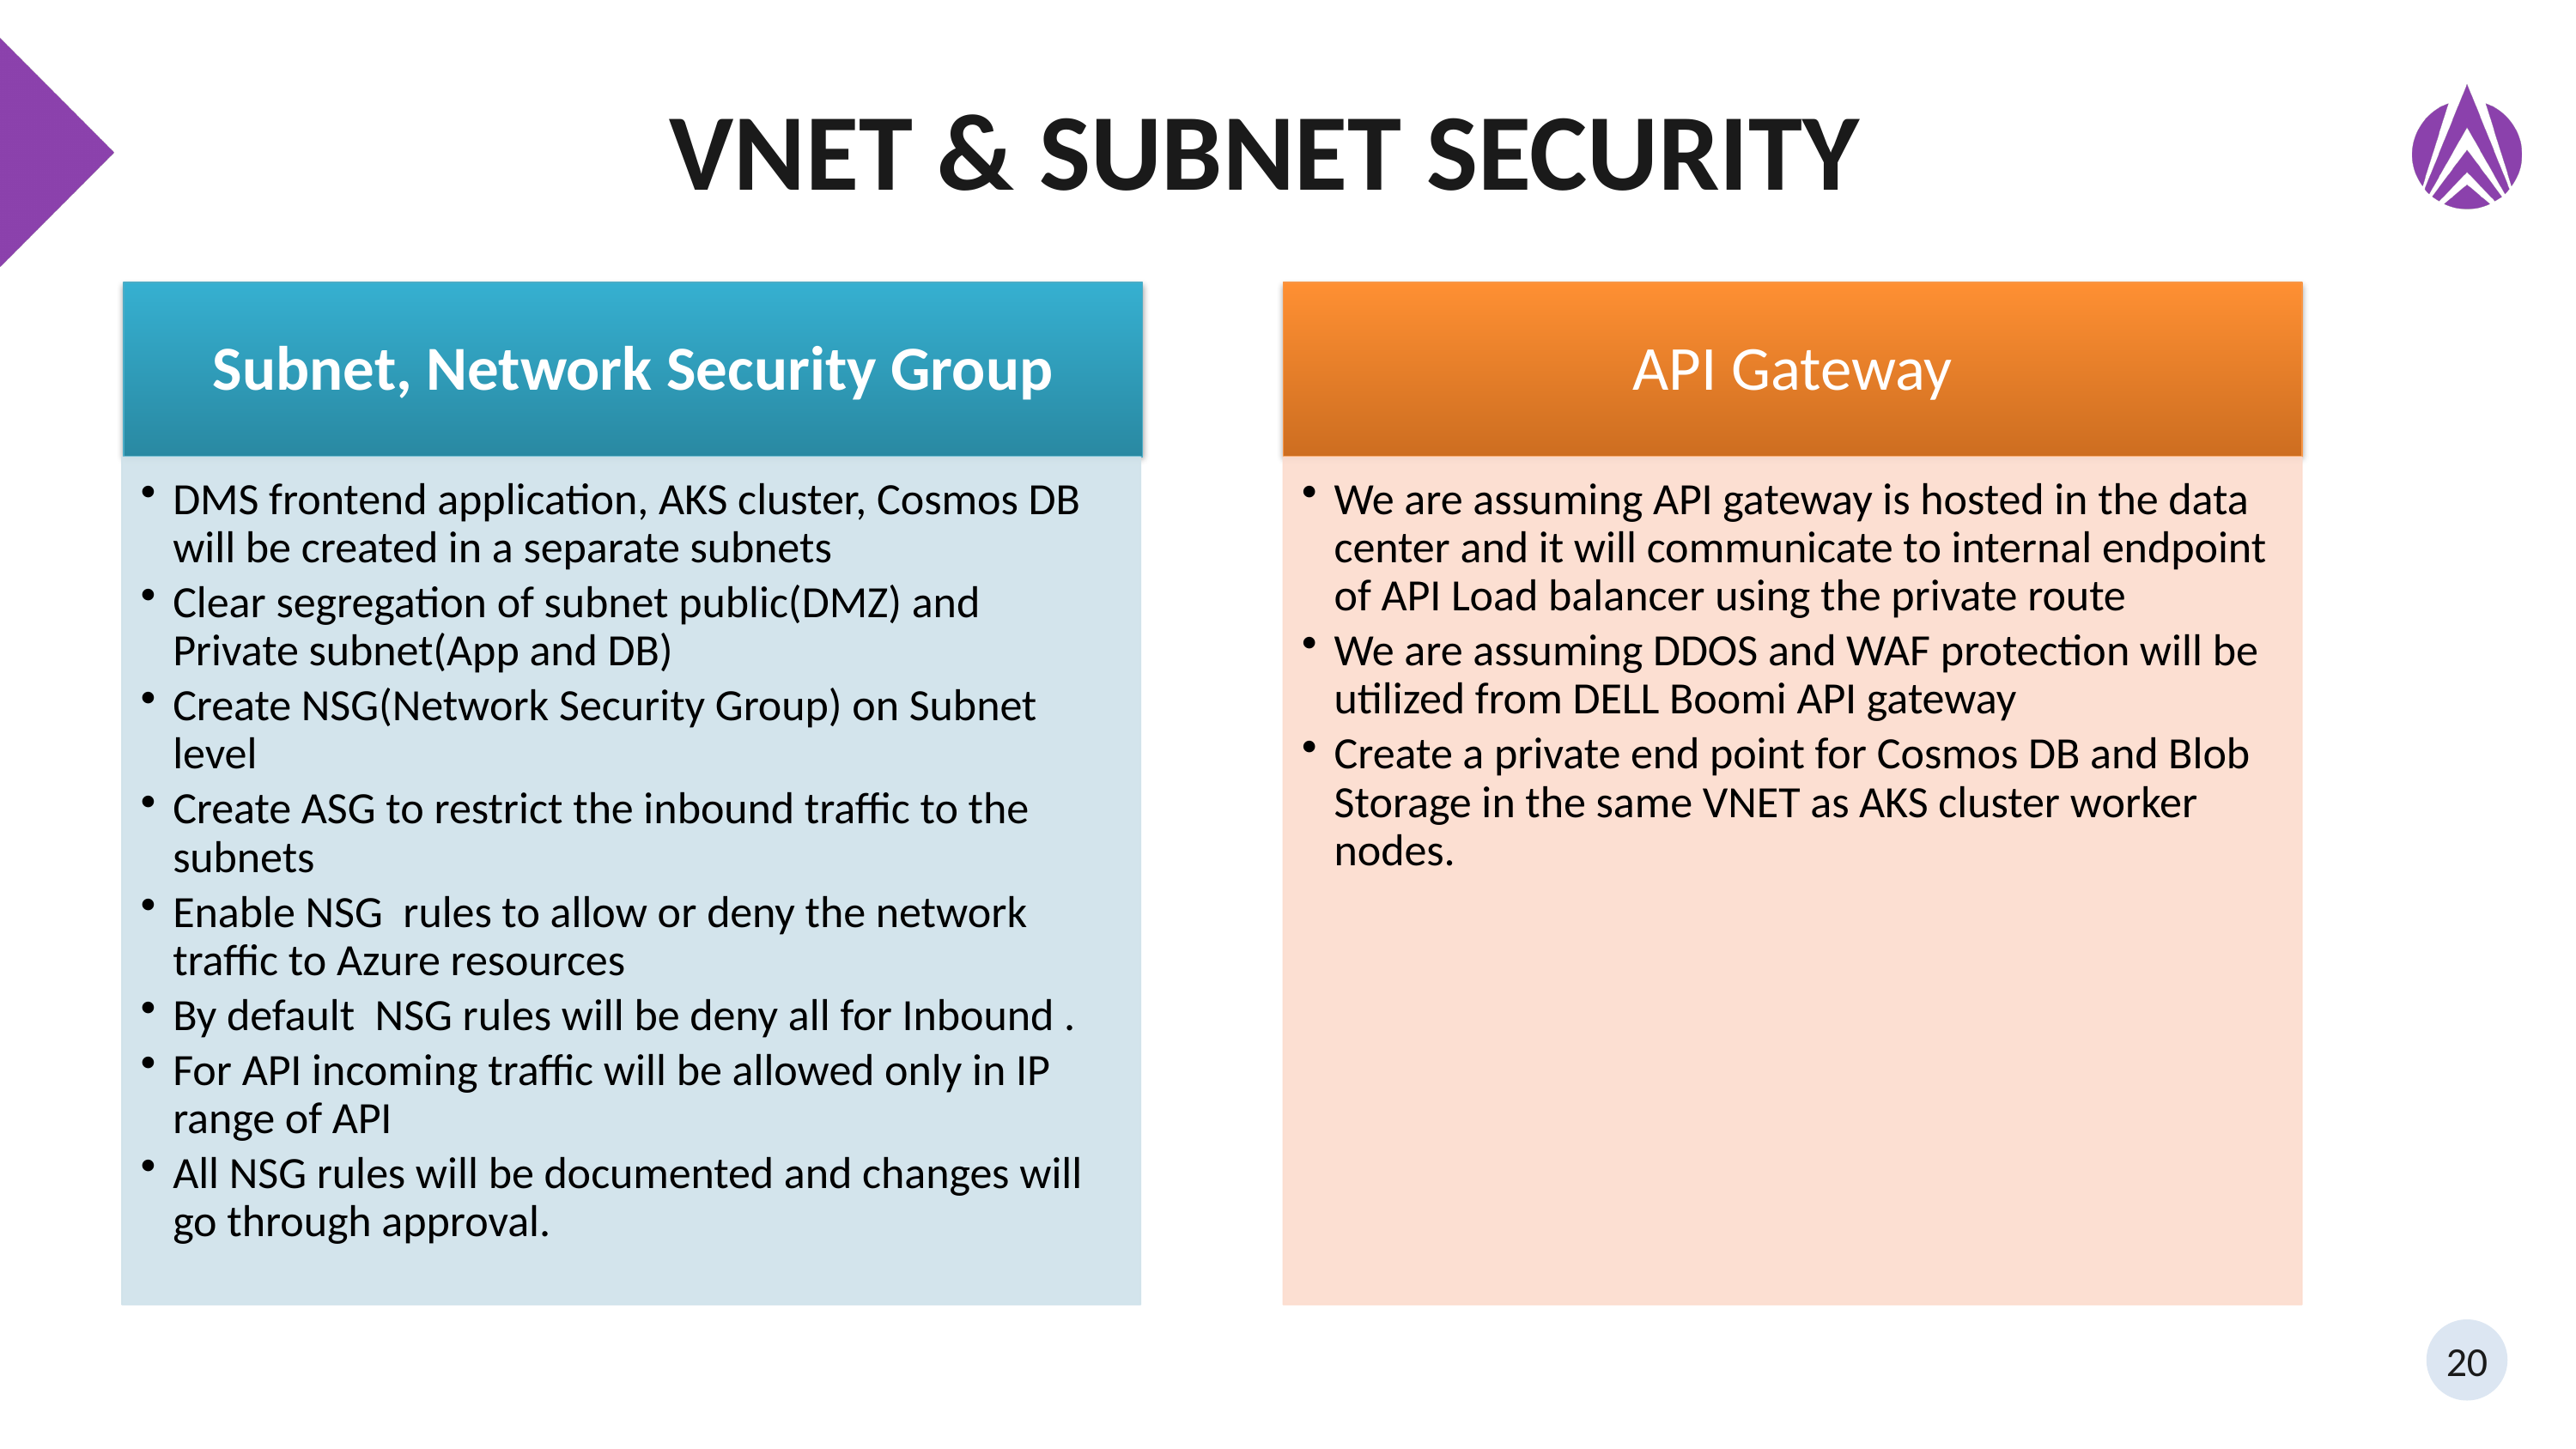

# VNET & SUBNET SECURITY

Subnet, Network Security Group
DMS frontend application, AKS cluster, Cosmos DB will be created in a separate subnets
Clear segregation of subnet public(DMZ) and Private subnet(App and DB)
Create NSG(Network Security Group) on Subnet level
Create ASG to restrict the inbound traffic to the subnets
Enable NSG  rules to allow or deny the network traffic to Azure resources
By default  NSG rules will be deny all for Inbound .
For API incoming traffic will be allowed only in IP range of API
All NSG rules will be documented and changes will go through approval.
API Gateway
We are assuming API gateway is hosted in the data center and it will communicate to internal endpoint of API Load balancer using the private route
We are assuming DDOS and WAF protection will be utilized from DELL Boomi API gateway
Create a private end point for Cosmos DB and Blob Storage in the same VNET as AKS cluster worker nodes.